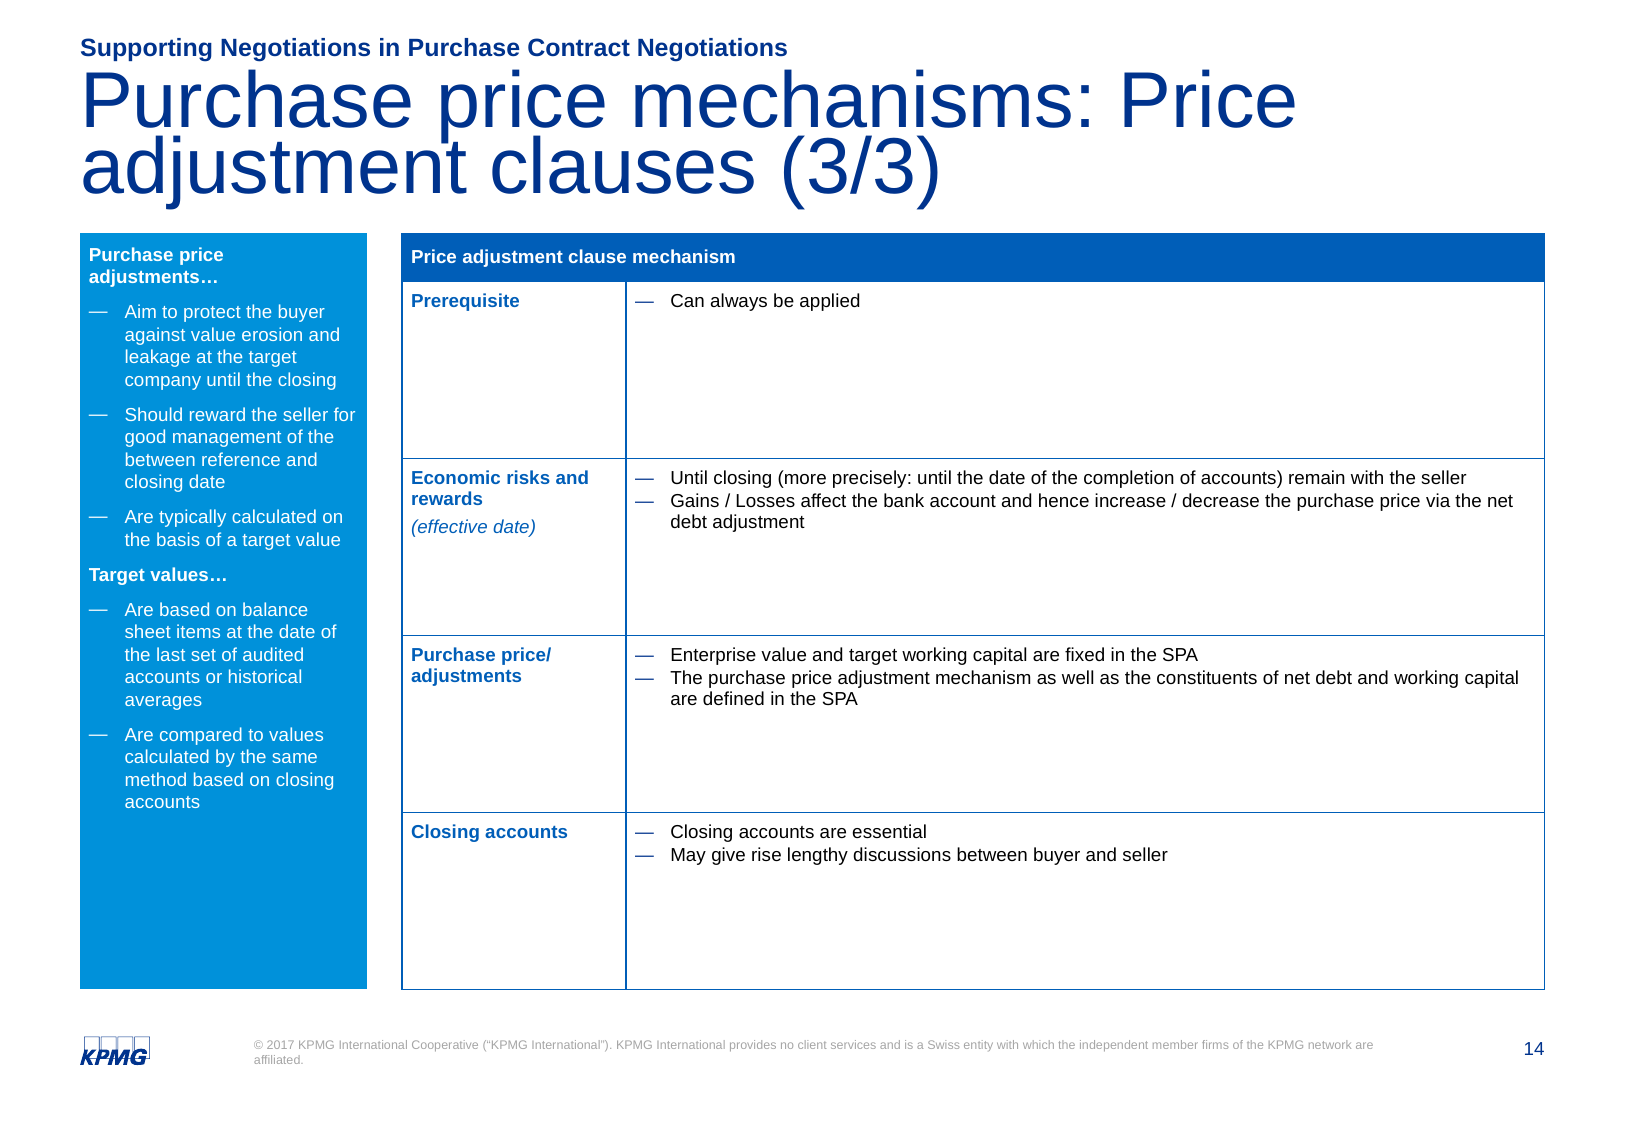

Supporting Negotiations in Purchase Contract Negotiations
# Purchase price mechanisms: Price adjustment clauses (3/3)
Purchase price adjustments…
Aim to protect the buyer against value erosion and leakage at the target company until the closing
Should reward the seller for good management of the between reference and closing date
Are typically calculated on the basis of a target value
Target values…
Are based on balance sheet items at the date of the last set of audited accounts or historical averages
Are compared to values calculated by the same method based on closing accounts
| Price adjustment clause mechanism |  |
| --- | --- |
| Prerequisite | Can always be applied |
| Economic risks and rewards (effective date) | Until closing (more precisely: until the date of the completion of accounts) remain with the seller Gains / Losses affect the bank account and hence increase / decrease the purchase price via the net debt adjustment |
| Purchase price/ adjustments | Enterprise value and target working capital are fixed in the SPA The purchase price adjustment mechanism as well as the constituents of net debt and working capital are defined in the SPA |
| Closing accounts | Closing accounts are essential May give rise lengthy discussions between buyer and seller |